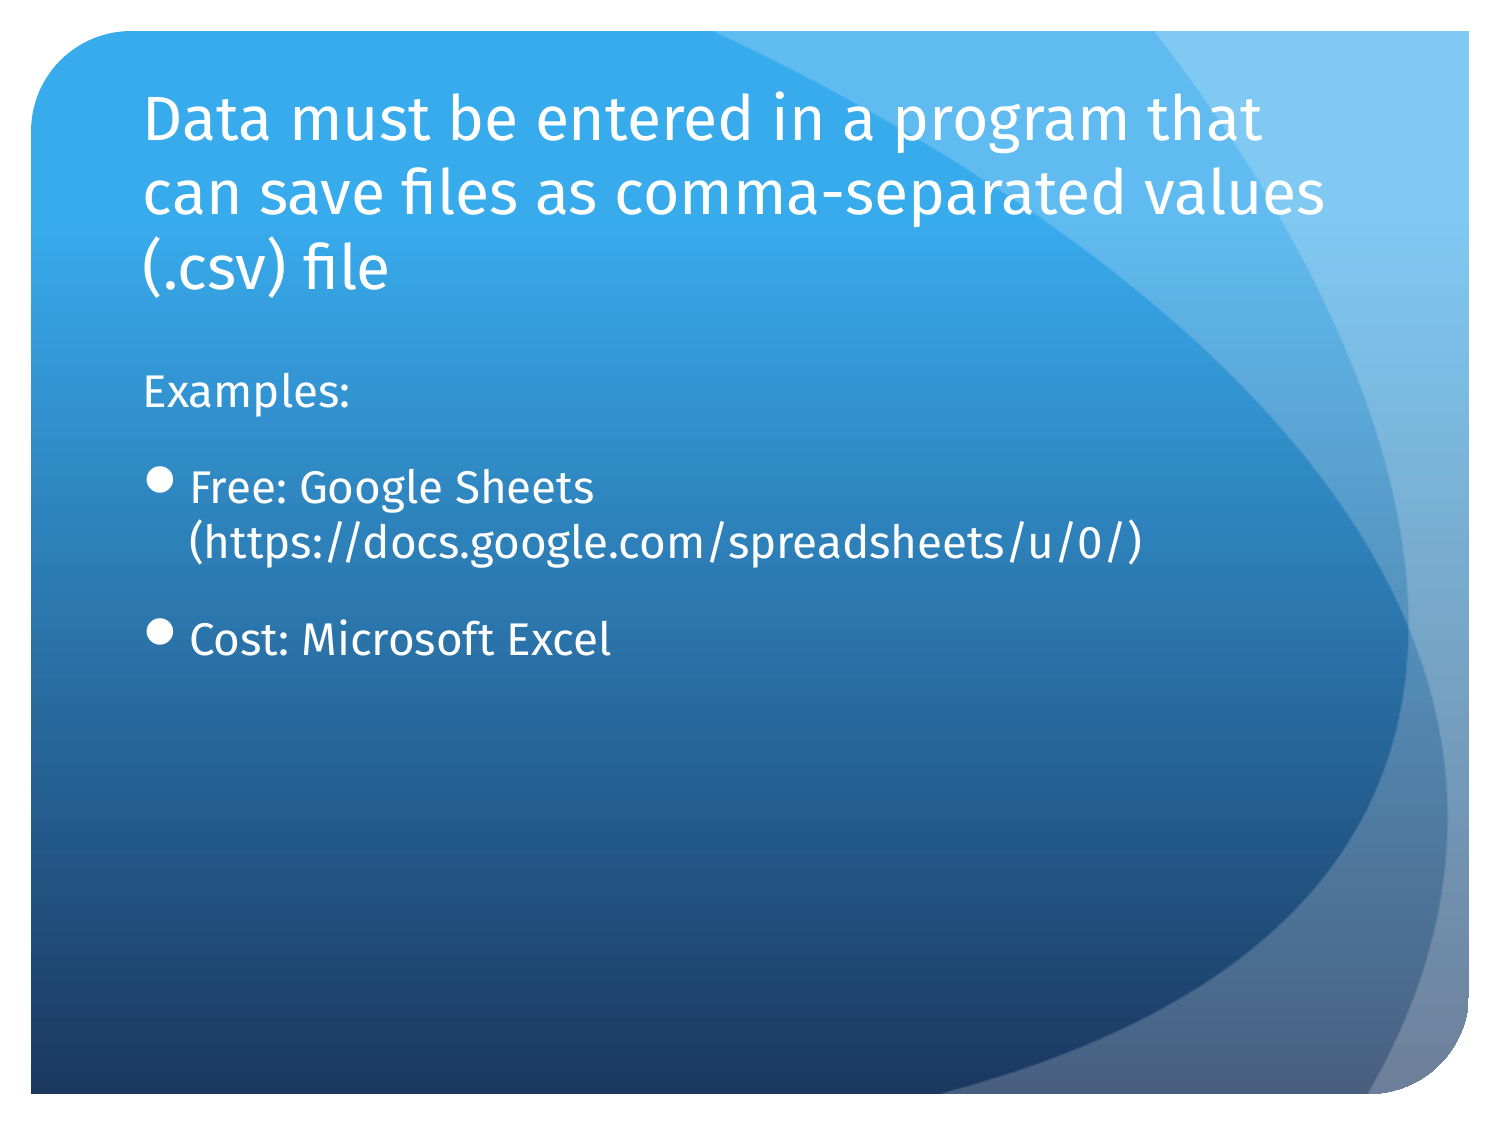

# Data must be entered in a program that can save files as comma-separated values (.csv) file
Examples:
Free: Google Sheets (https://docs.google.com/spreadsheets/u/0/)
Cost: Microsoft Excel